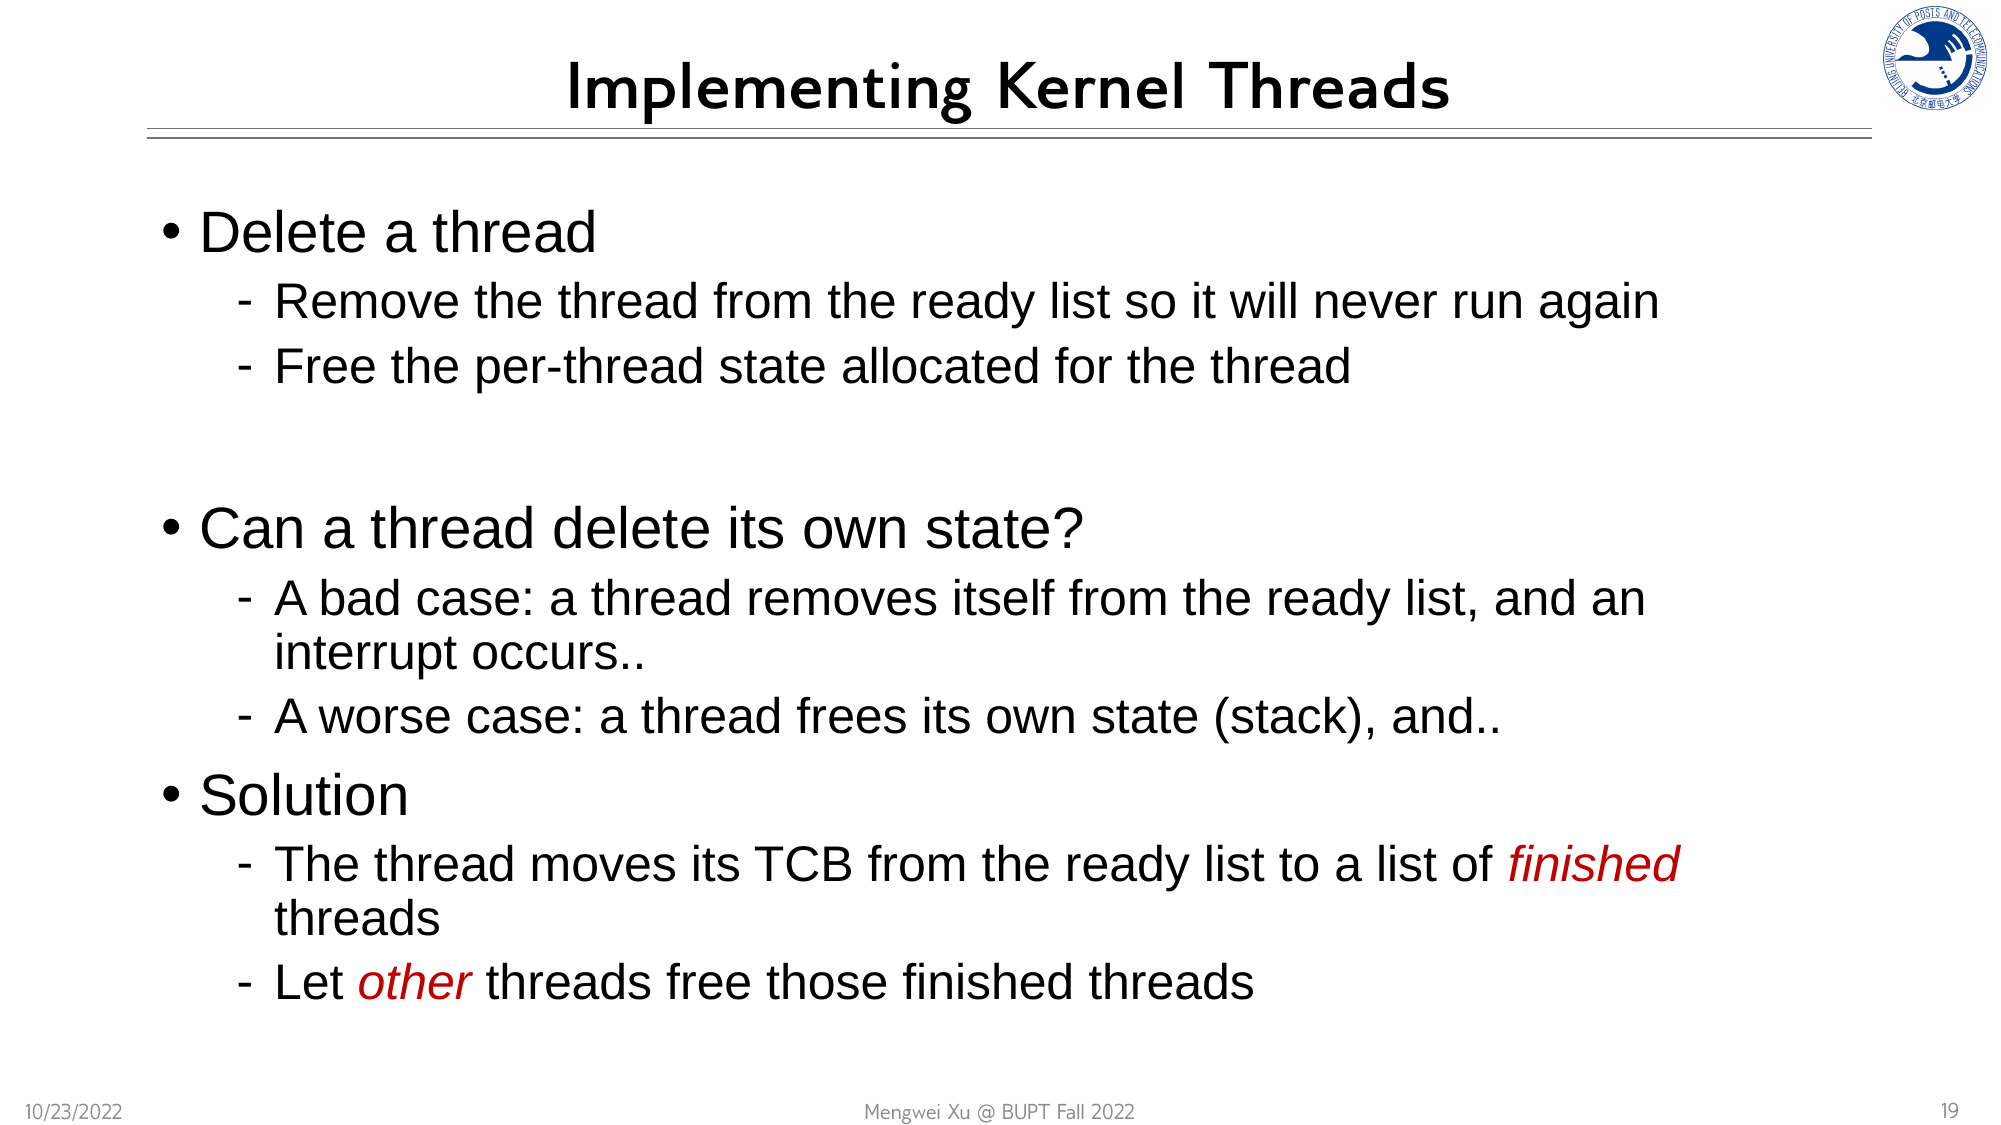

Implementing Kernel Threads
Delete a thread
Remove the thread from the ready list so it will never run again
Free the per-thread state allocated for the thread

Can a thread delete its own state?
A bad case: a thread removes itself from the ready list, and an interrupt occurs..
A worse case: a thread frees its own state (stack), and..
Solution
The thread moves its TCB from the ready list to a list of finished threads
Let other threads free those finished threads
19
Mengwei Xu @ BUPT Fall 2022
10/23/2022